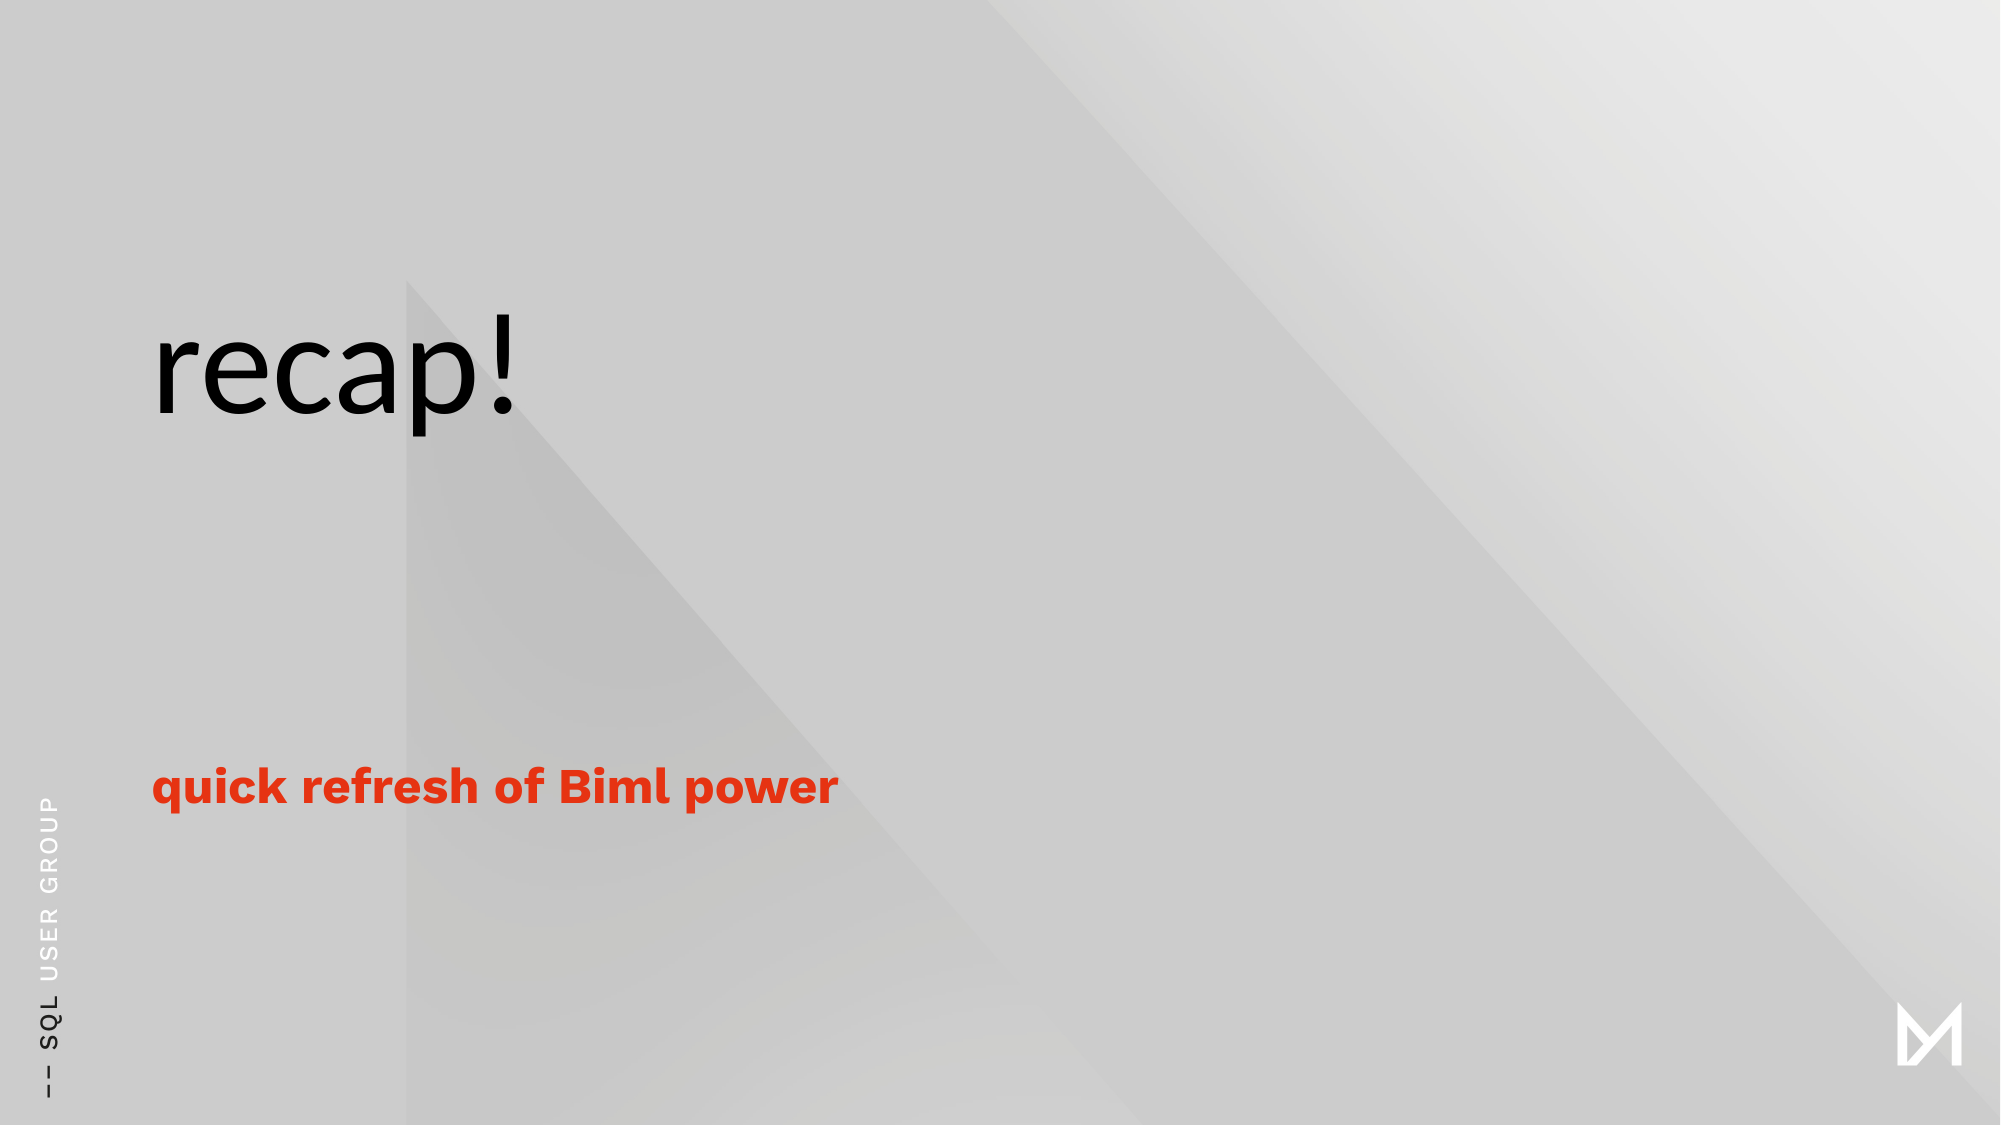

# recap!
quick refresh of Biml power